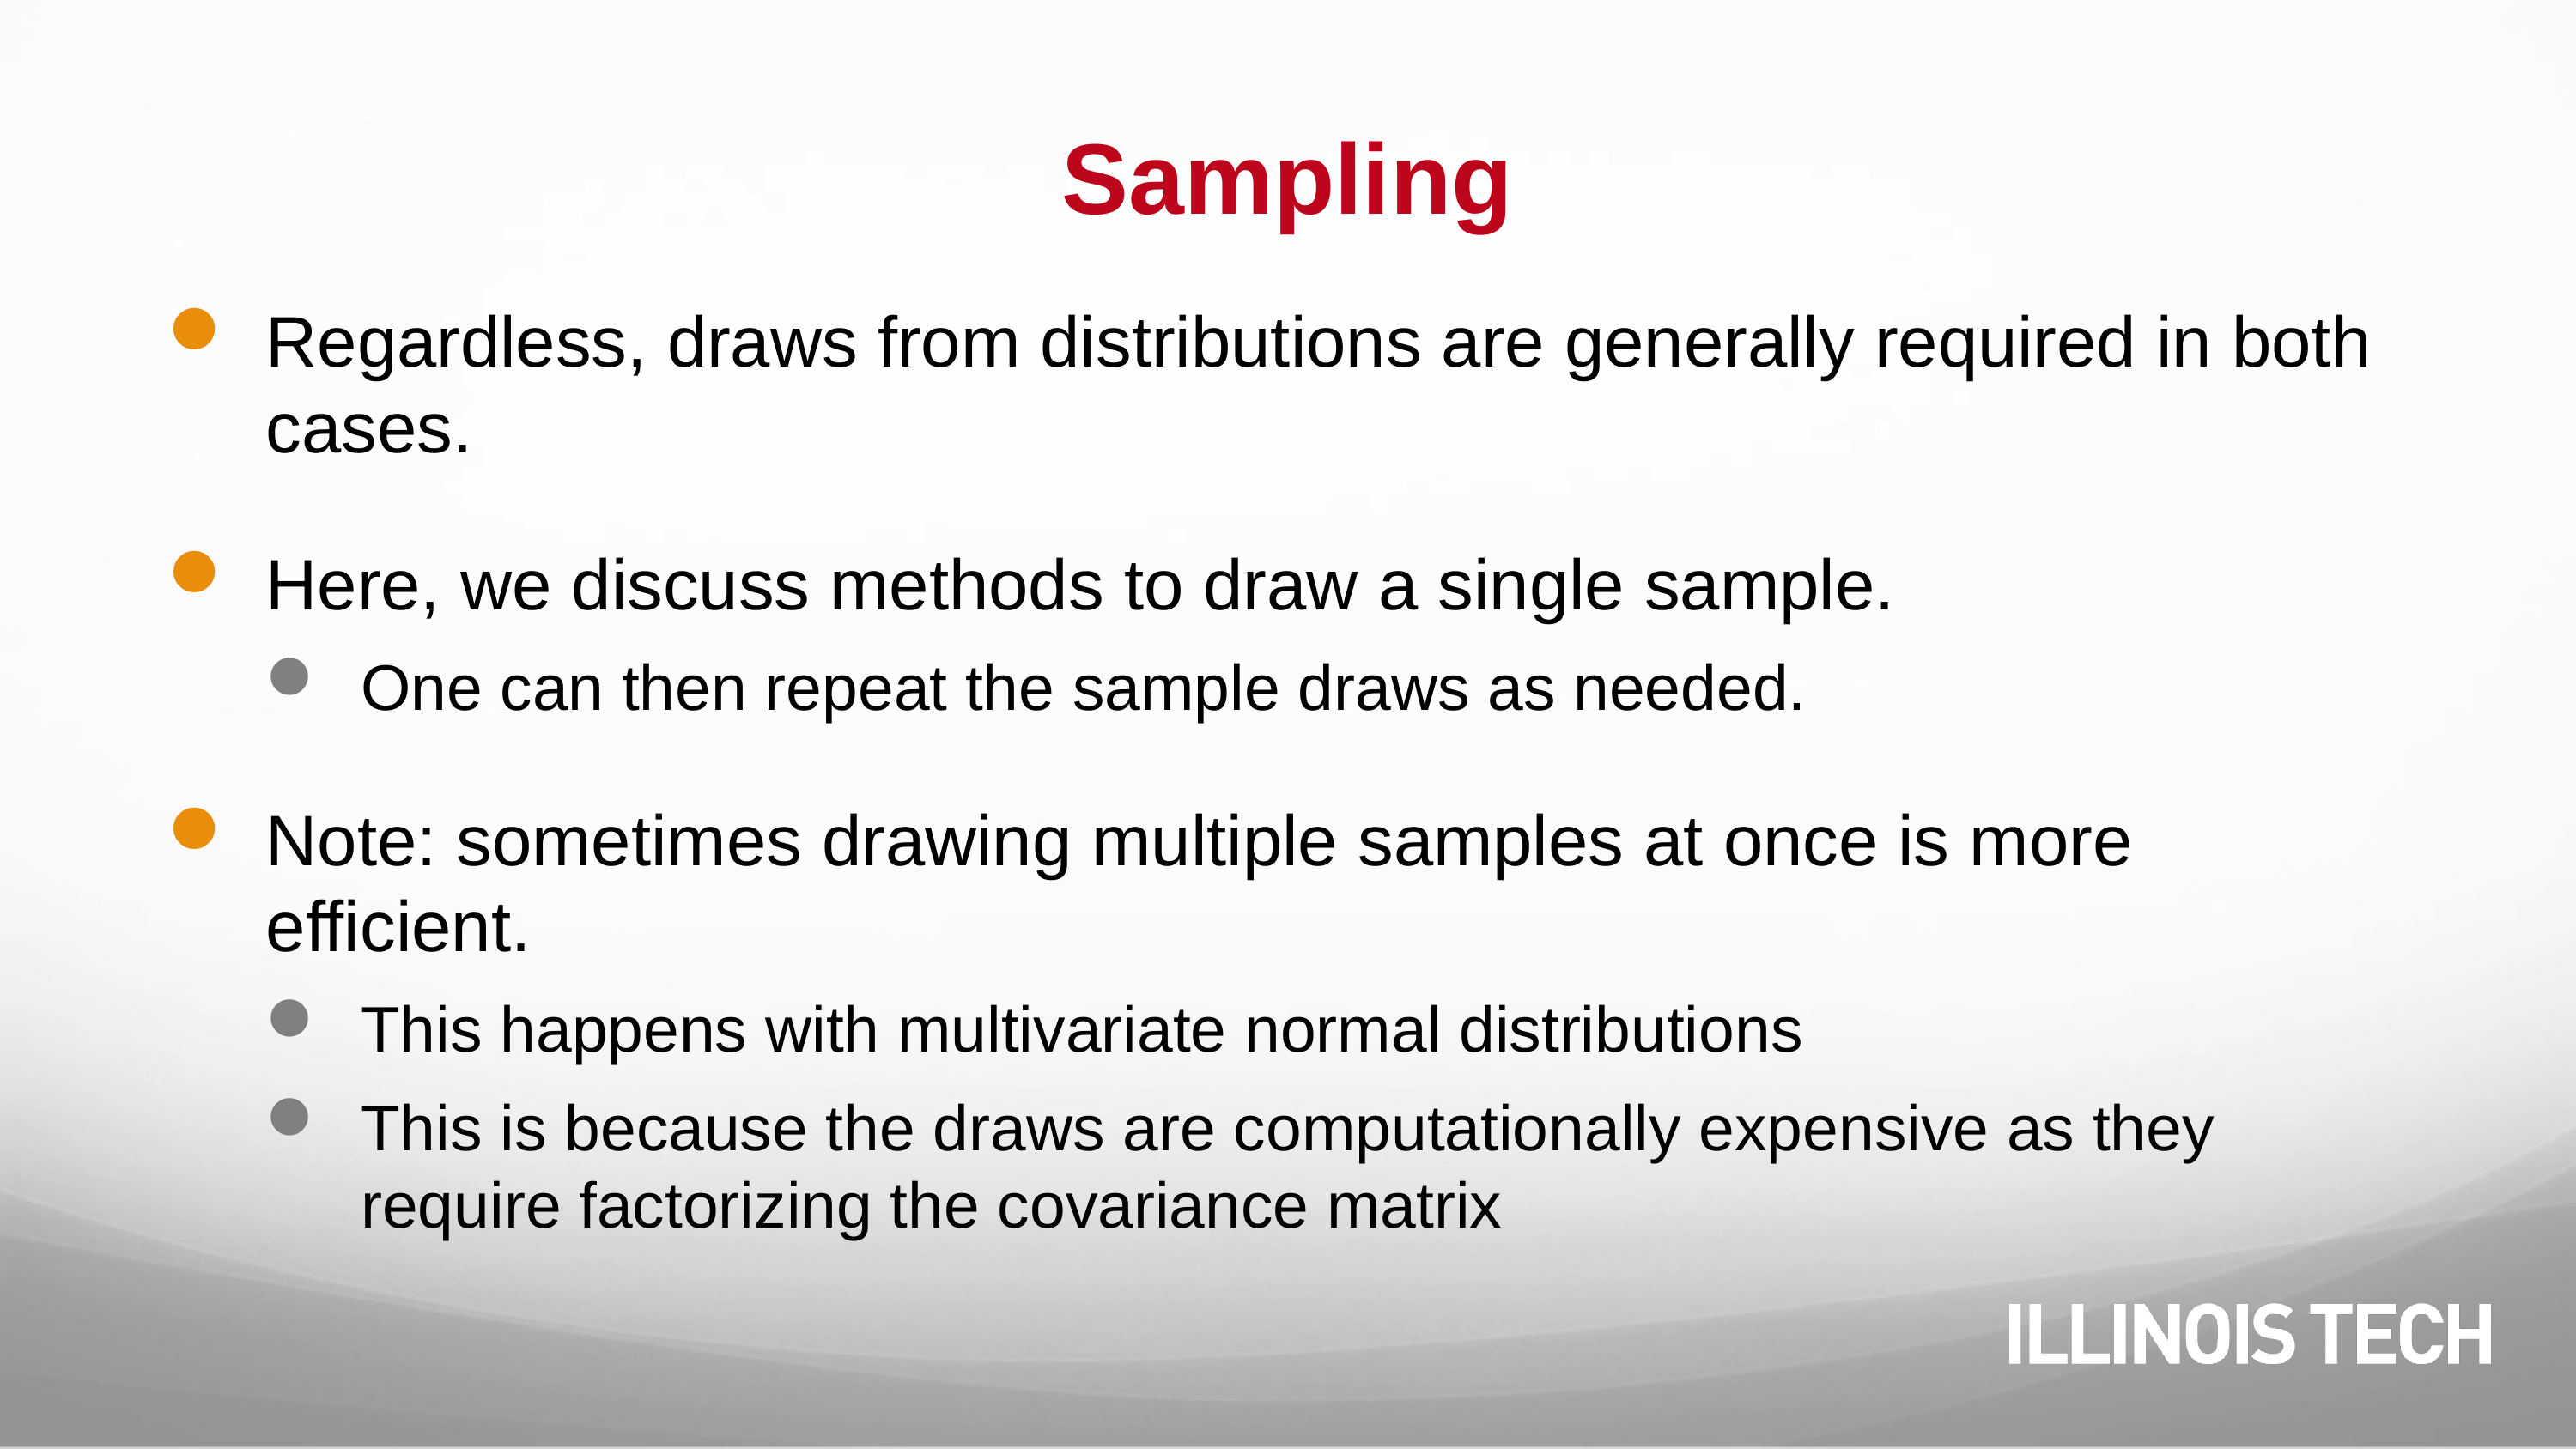

# Sampling
Regardless, draws from distributions are generally required in both cases.
Here, we discuss methods to draw a single sample.
One can then repeat the sample draws as needed.
Note: sometimes drawing multiple samples at once is more efficient.
This happens with multivariate normal distributions
This is because the draws are computationally expensive as they require factorizing the covariance matrix